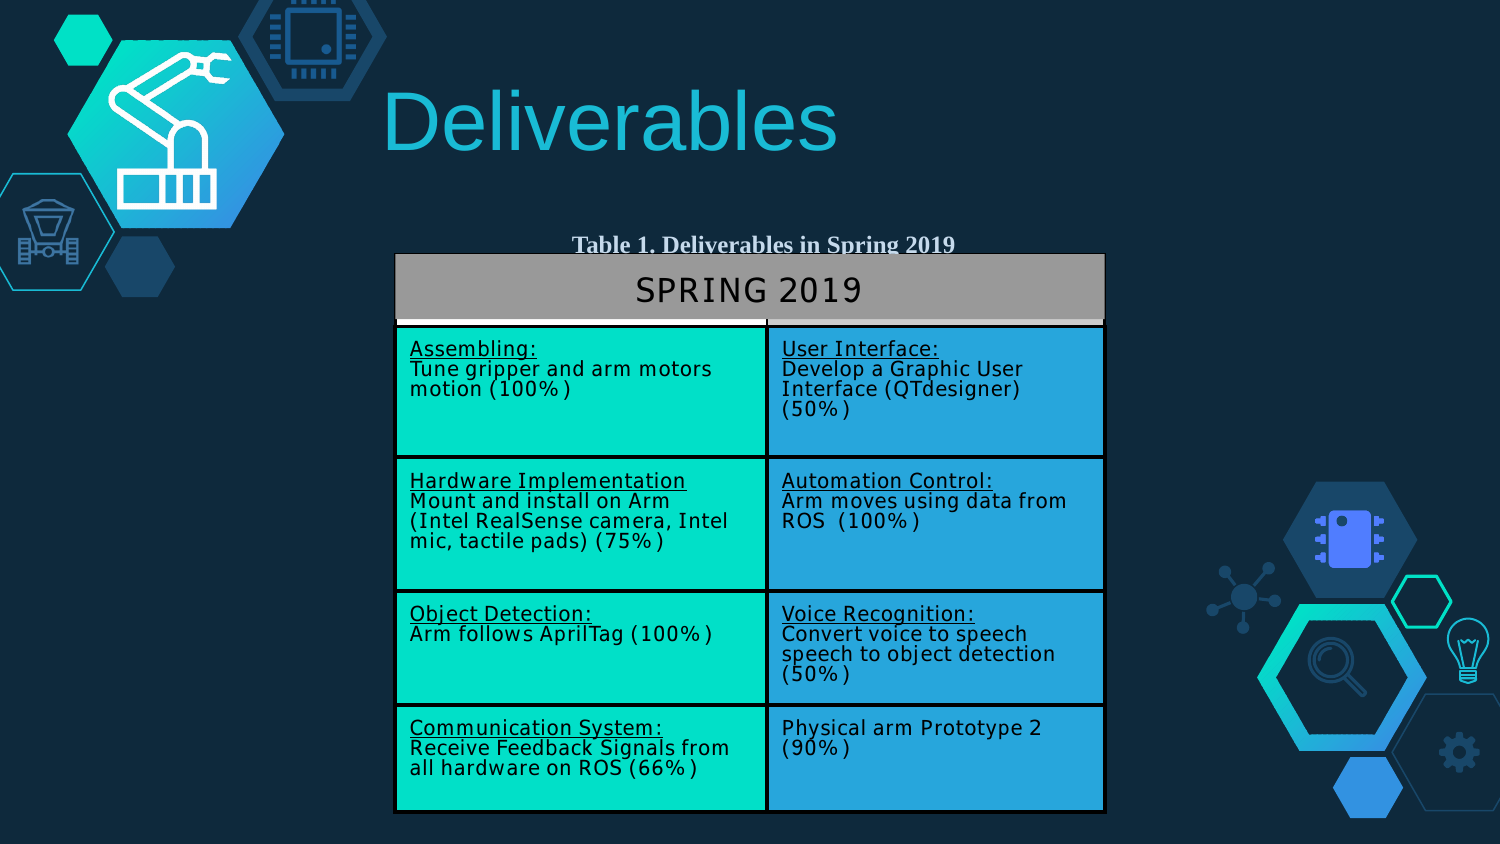

# Deliverables
Table 1. Deliverables in Spring 2019
|  | SPRING 2019 |
| --- | --- |
| Assembling: Tune gripper and arm motors motion (100%) | User Interface: Develop a Graphic User Interface (QTdesigner) (50%) |
| Hardware Implementation Mount and install on Arm (Intel RealSense camera, Intel mic, tactile pads) (75%) | Automation Control: Arm moves using data from ROS (100%) |
| Object Detection: Arm follows AprilTag (100%) | Voice Recognition: Convert voice to speech speech to object detection (50%) |
| Communication System: Receive Feedback Signals from all hardware on ROS (66%) | Physical arm Prototype 2 (90%) |
SPRING 2019